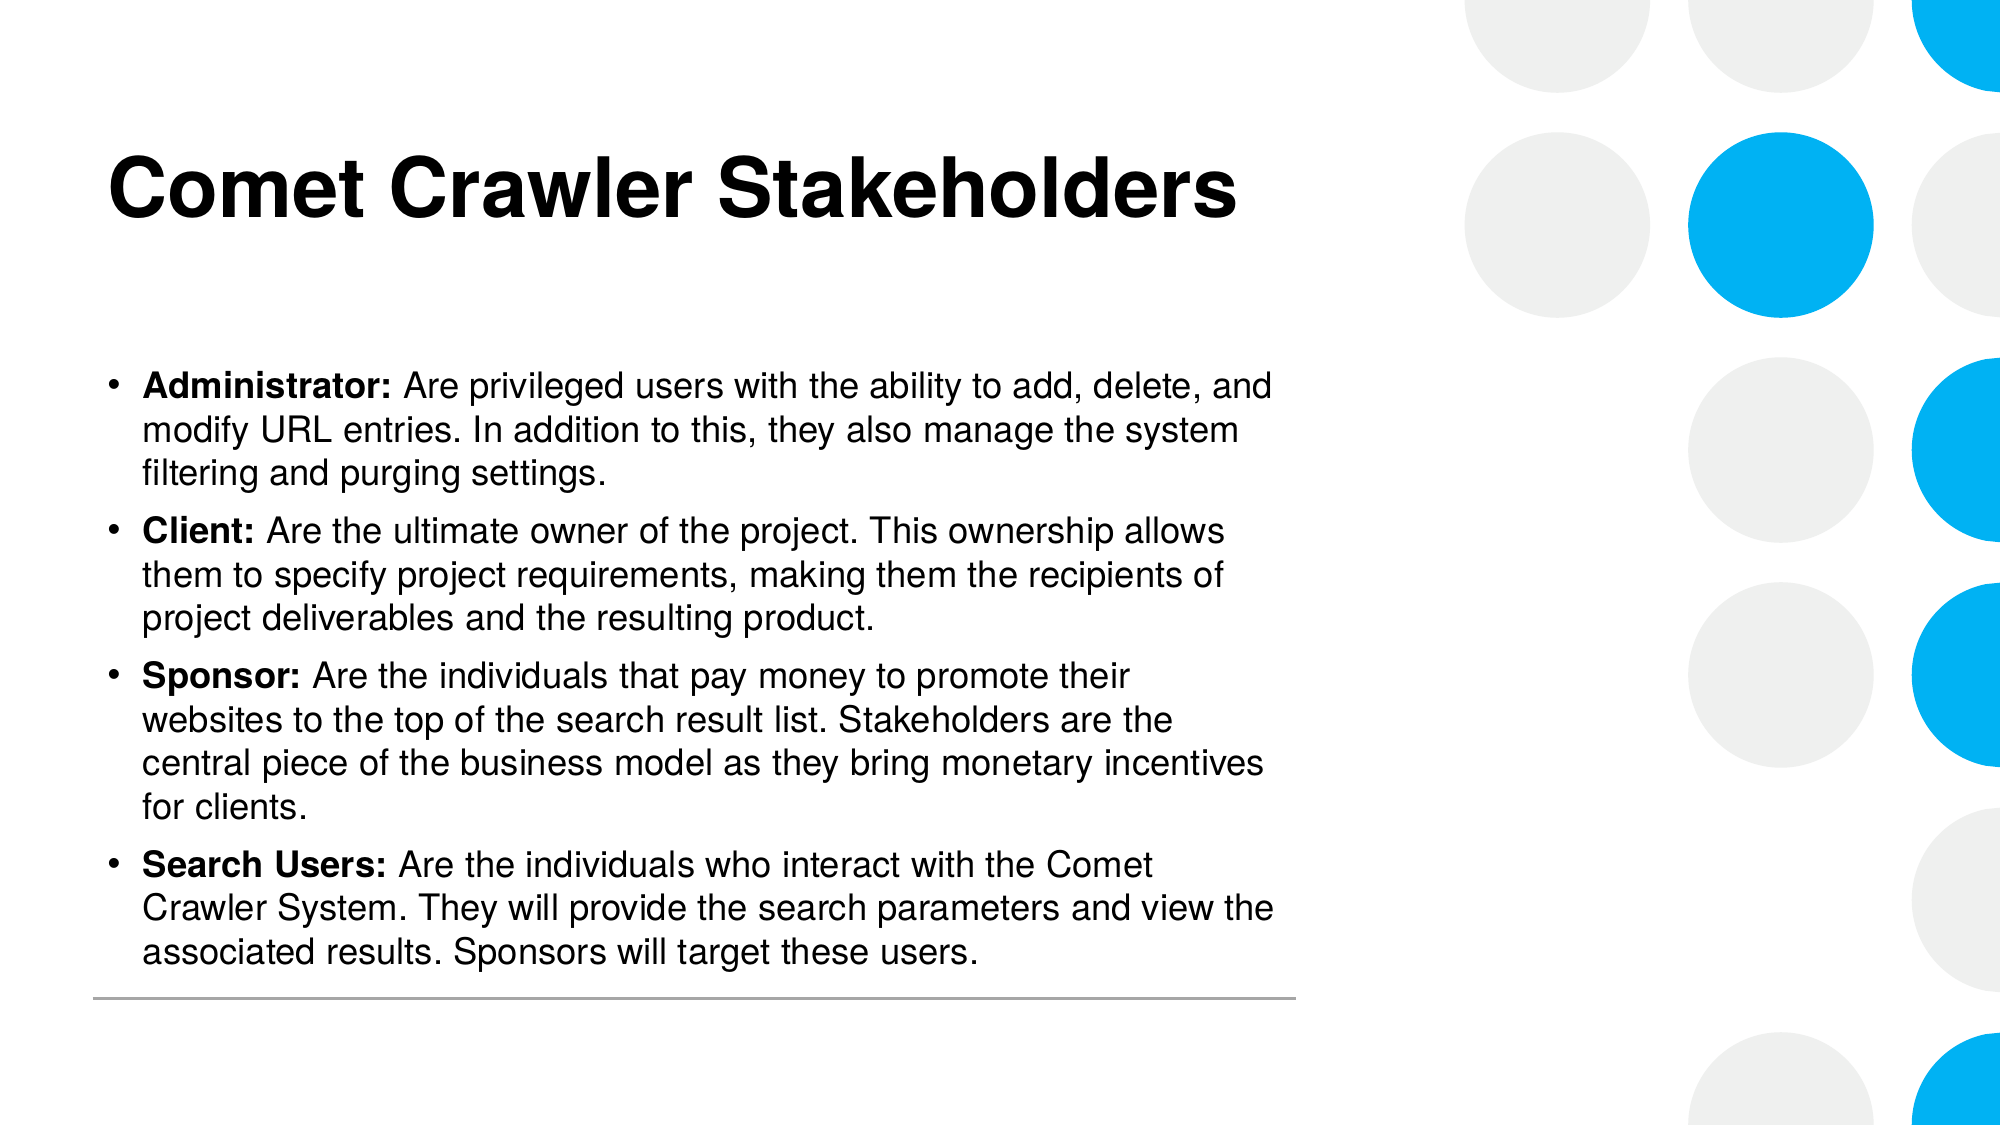

# Comet Crawler Stakeholders
Administrator: Are privileged users with the ability to add, delete, and modify URL entries. In addition to this, they also manage the system filtering and purging settings.
Client: Are the ultimate owner of the project. This ownership allows them to specify project requirements, making them the recipients of project deliverables and the resulting product.
Sponsor: Are the individuals that pay money to promote their websites to the top of the search result list. Stakeholders are the central piece of the business model as they bring monetary incentives for clients.
Search Users: Are the individuals who interact with the Comet Crawler System. They will provide the search parameters and view the associated results. Sponsors will target these users.